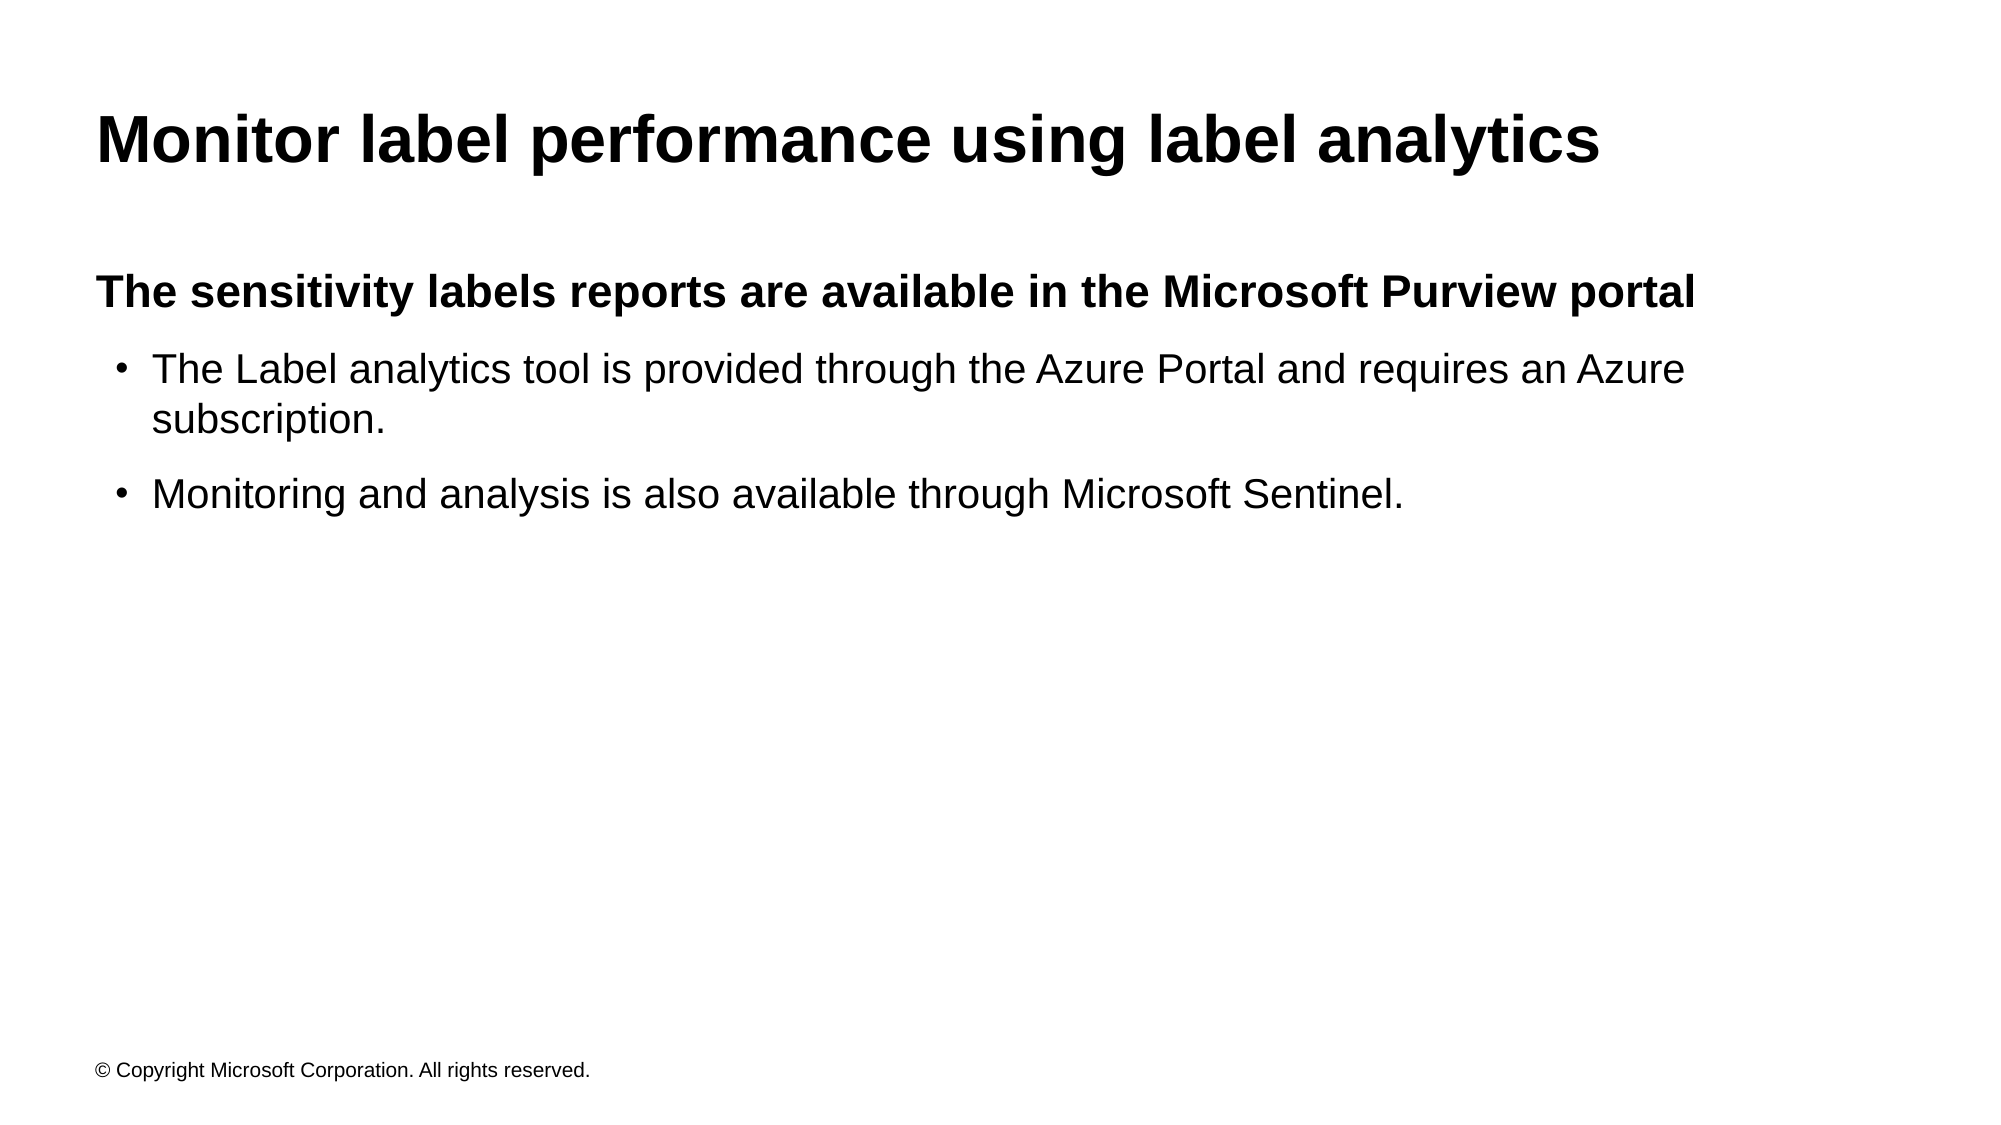

# Monitor label performance using label analytics
The sensitivity labels reports are available in the Microsoft Purview portal
The Label analytics tool is provided through the Azure Portal and requires an Azure subscription.
Monitoring and analysis is also available through Microsoft Sentinel.